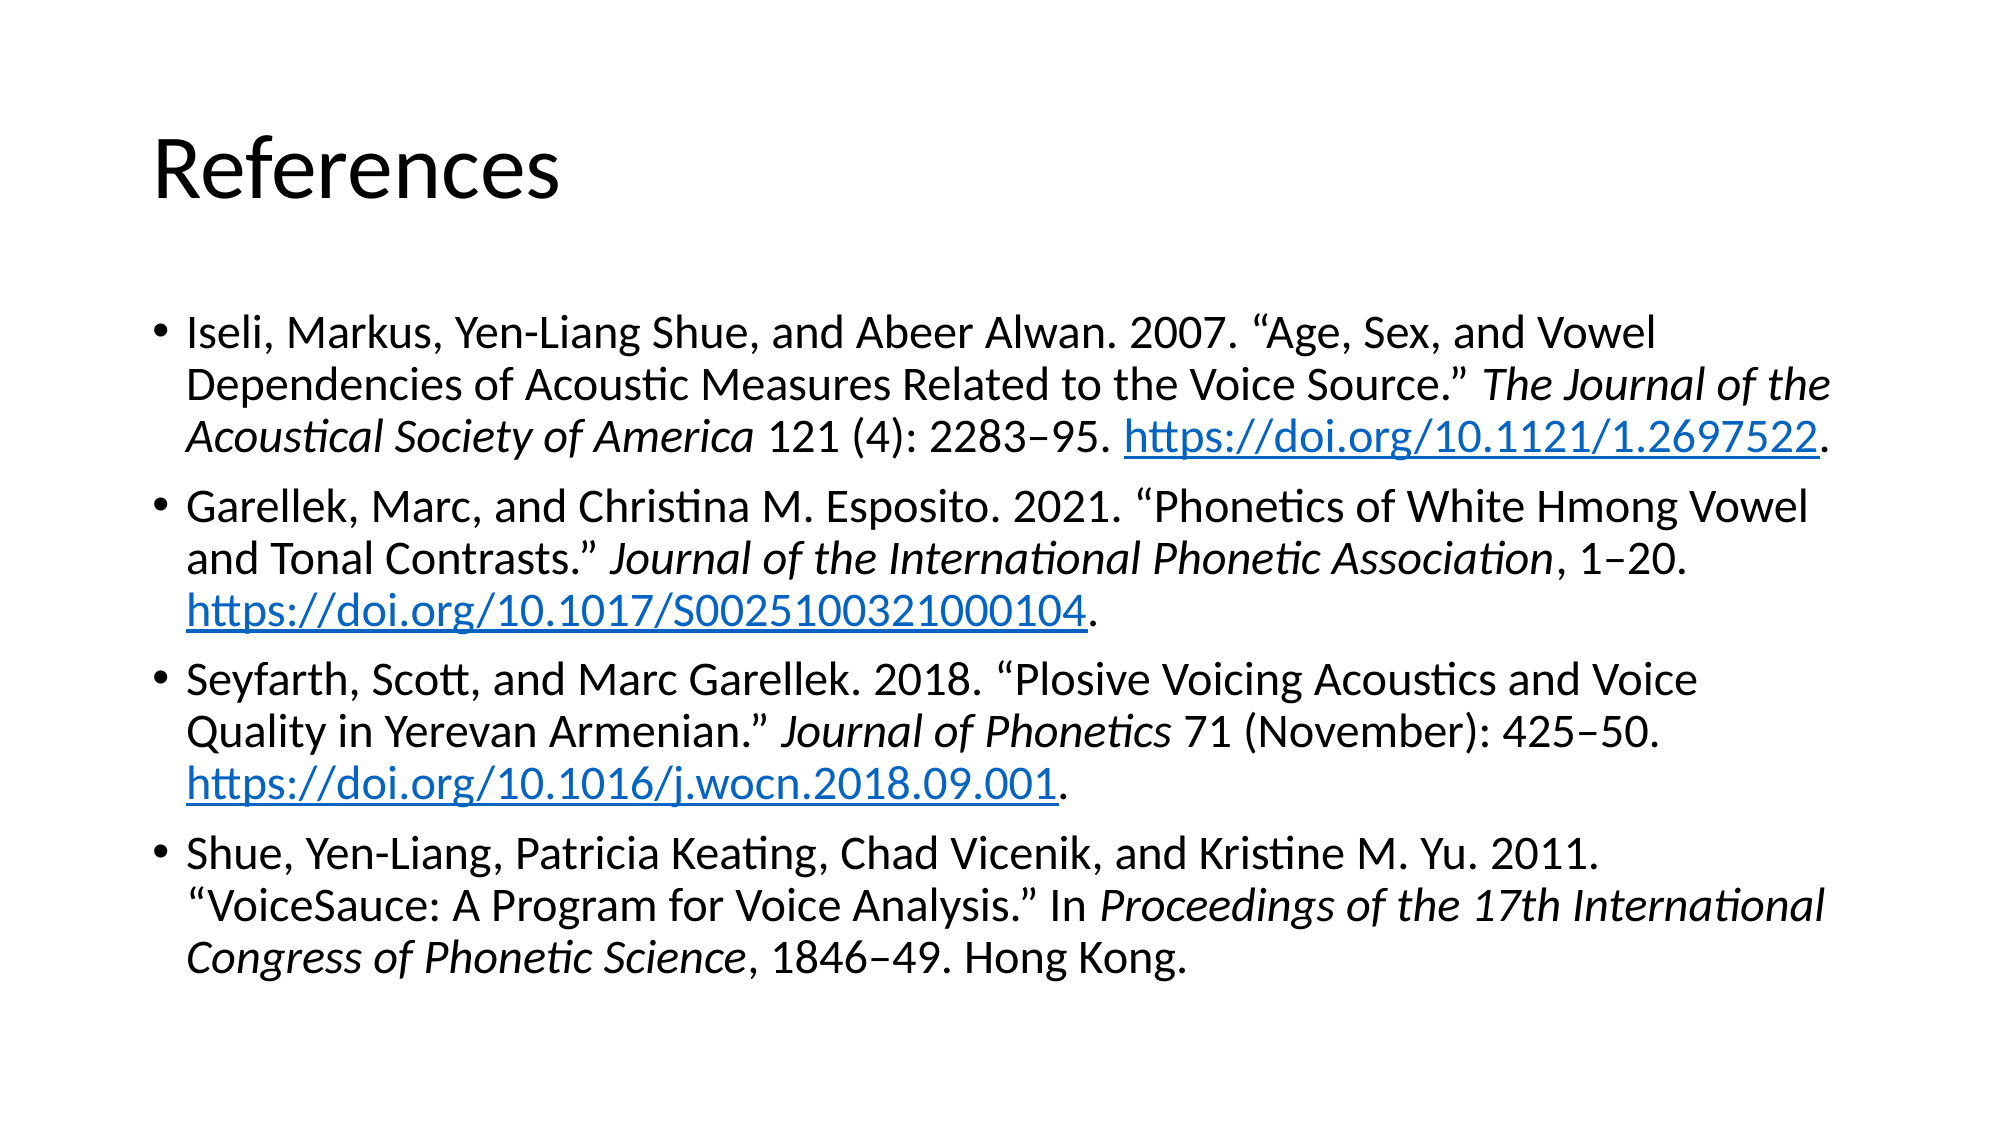

# References
Iseli, Markus, Yen-Liang Shue, and Abeer Alwan. 2007. “Age, Sex, and Vowel Dependencies of Acoustic Measures Related to the Voice Source.” The Journal of the Acoustical Society of America 121 (4): 2283–95. https://doi.org/10.1121/1.2697522.
Garellek, Marc, and Christina M. Esposito. 2021. “Phonetics of White Hmong Vowel and Tonal Contrasts.” Journal of the International Phonetic Association, 1–20. https://doi.org/10.1017/S0025100321000104.
Seyfarth, Scott, and Marc Garellek. 2018. “Plosive Voicing Acoustics and Voice Quality in Yerevan Armenian.” Journal of Phonetics 71 (November): 425–50. https://doi.org/10.1016/j.wocn.2018.09.001.
Shue, Yen-Liang, Patricia Keating, Chad Vicenik, and Kristine M. Yu. 2011. “VoiceSauce: A Program for Voice Analysis.” In Proceedings of the 17th International Congress of Phonetic Science, 1846–49. Hong Kong.